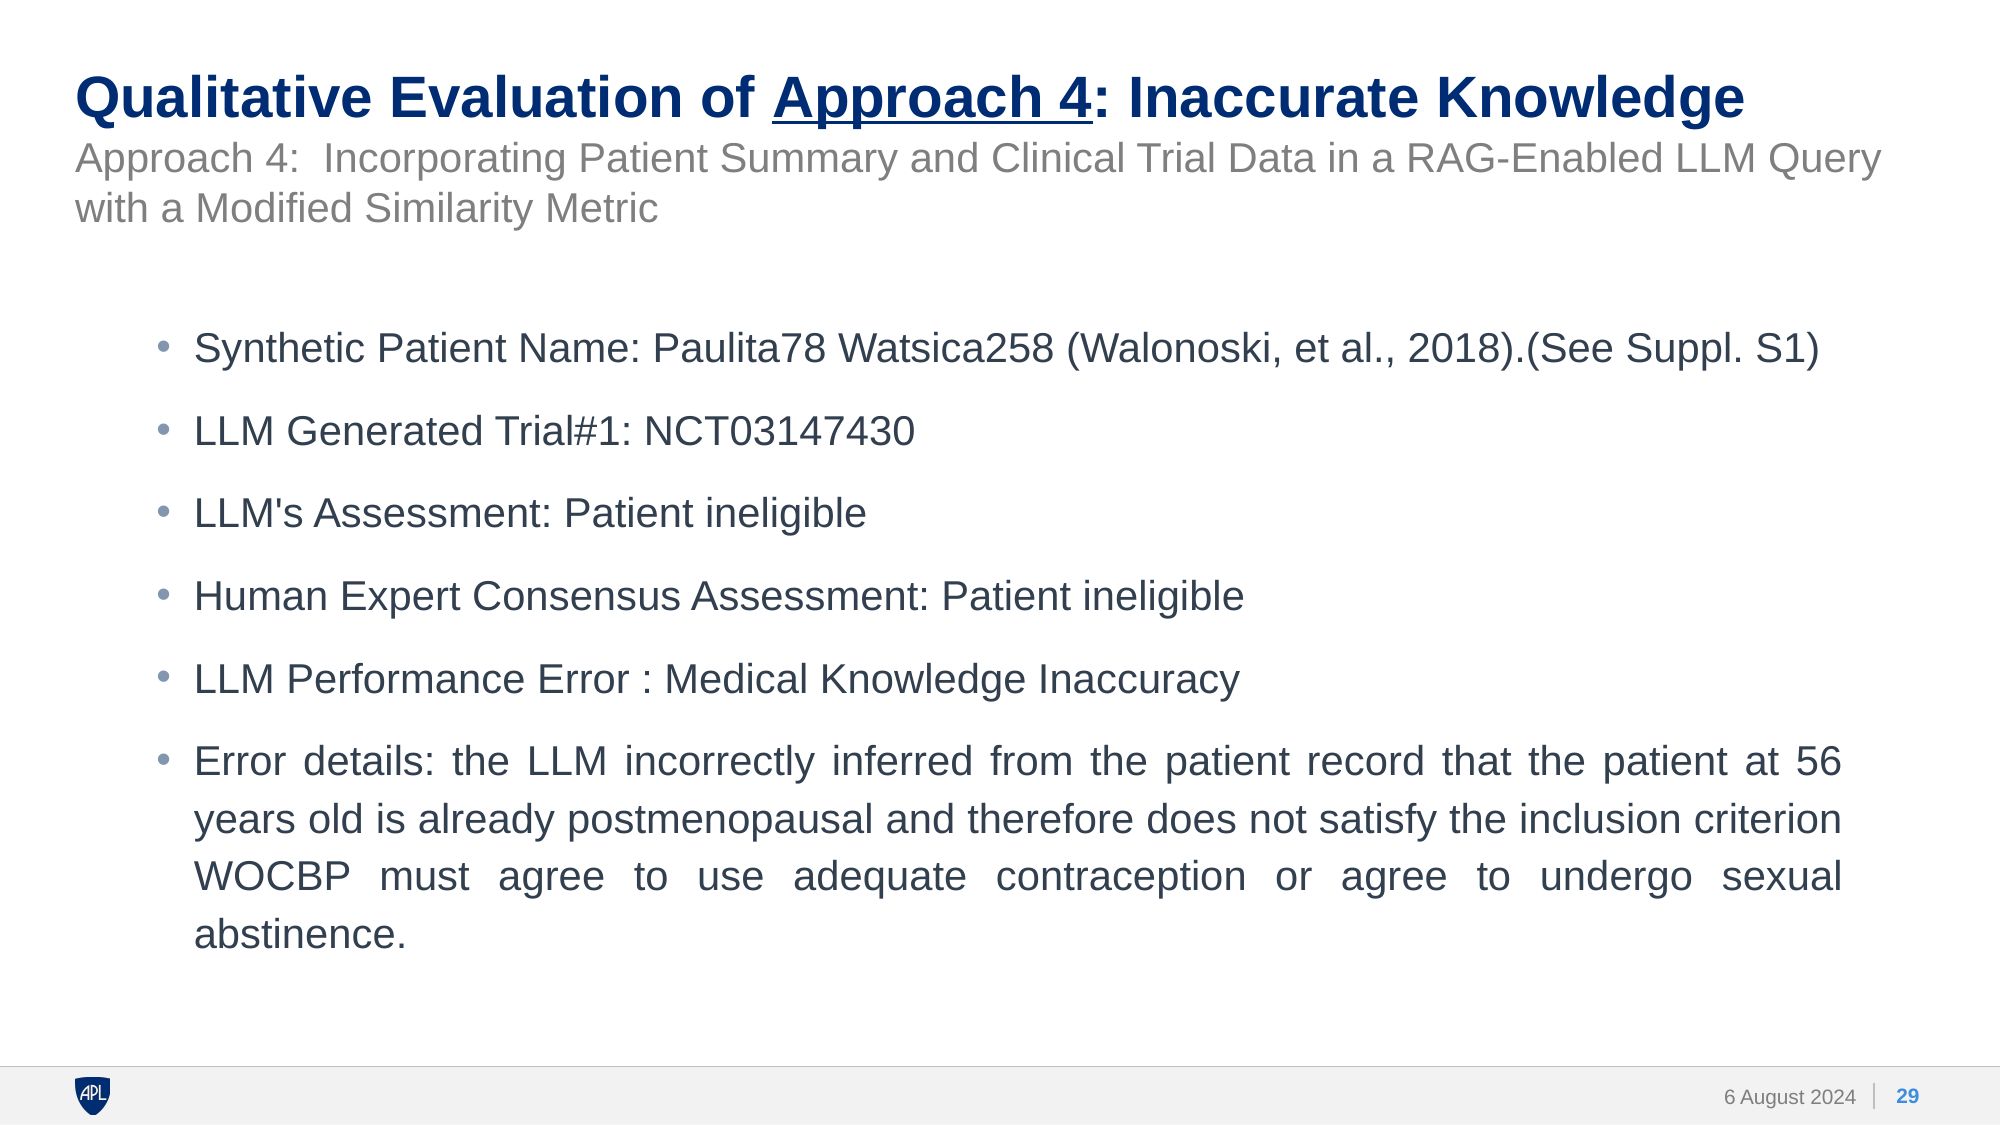

# Qualitative Evaluation of Approach 4: Inaccurate Knowledge
Approach 4:  Incorporating Patient Summary and Clinical Trial Data in a RAG-Enabled LLM Query with a Modified Similarity Metric

Synthetic Patient Name: Paulita78 Watsica258 (Walonoski, et al., 2018).(See Suppl. S1)
LLM Generated Trial#1: NCT03147430
LLM's Assessment: Patient ineligible
Human Expert Consensus Assessment: Patient ineligible
LLM Performance Error : Medical Knowledge Inaccuracy
Error details: the LLM incorrectly inferred from the patient record that the patient at 56 years old is already postmenopausal and therefore does not satisfy the inclusion criterion WOCBP must agree to use adequate contraception or agree to undergo sexual abstinence.
29
6 August 2024